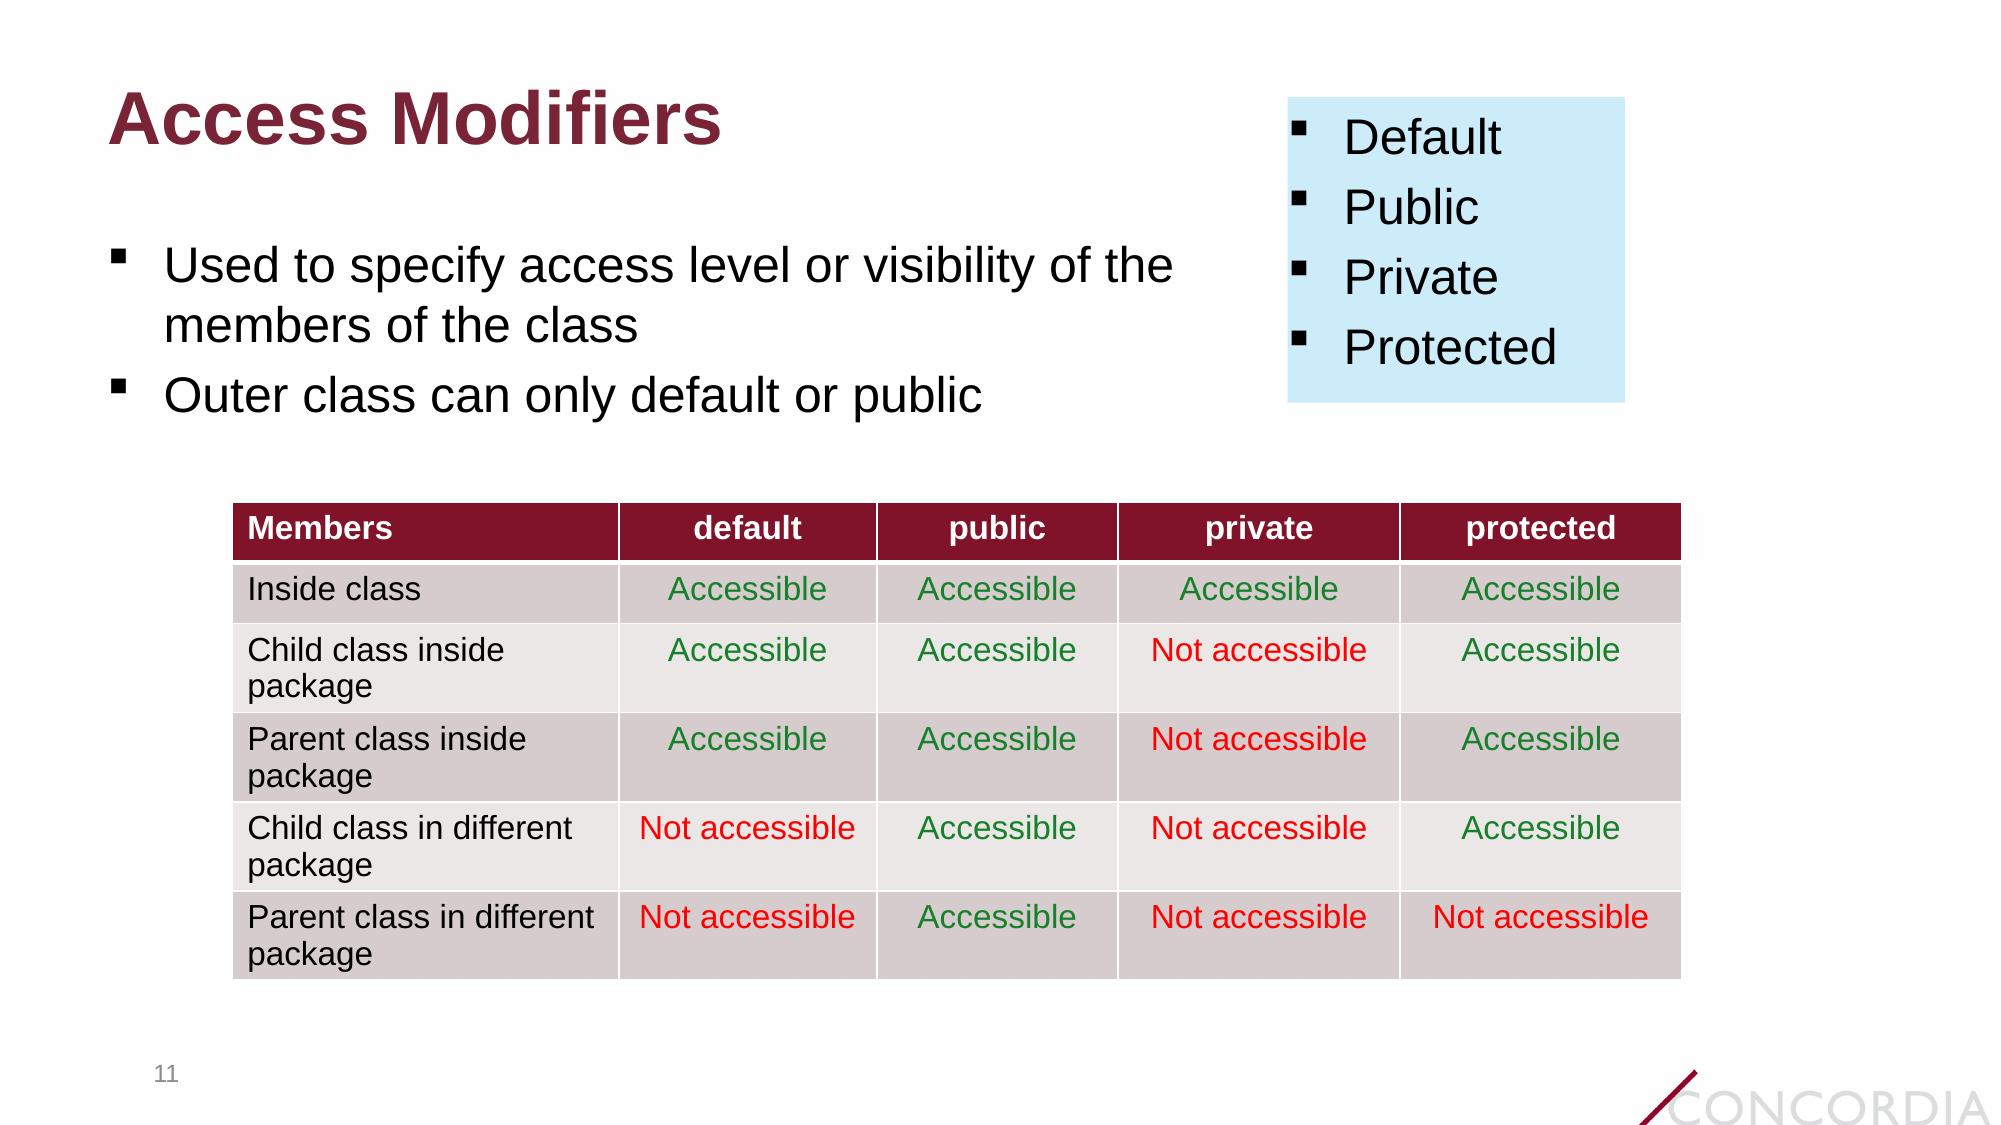

# Access Modifiers
Default
Public
Private
Protected

Used to specify access level or visibility of the members of the class
Outer class can only default or public
| Members | default | public | private | protected |
| --- | --- | --- | --- | --- |
| Inside class | Accessible | Accessible | Accessible | Accessible |
| Child class inside package | Accessible | Accessible | Not accessible | Accessible |
| Parent class inside package | Accessible | Accessible | Not accessible | Accessible |
| Child class in different package | Not accessible | Accessible | Not accessible | Accessible |
| Parent class in different package | Not accessible | Accessible | Not accessible | Not accessible |
11